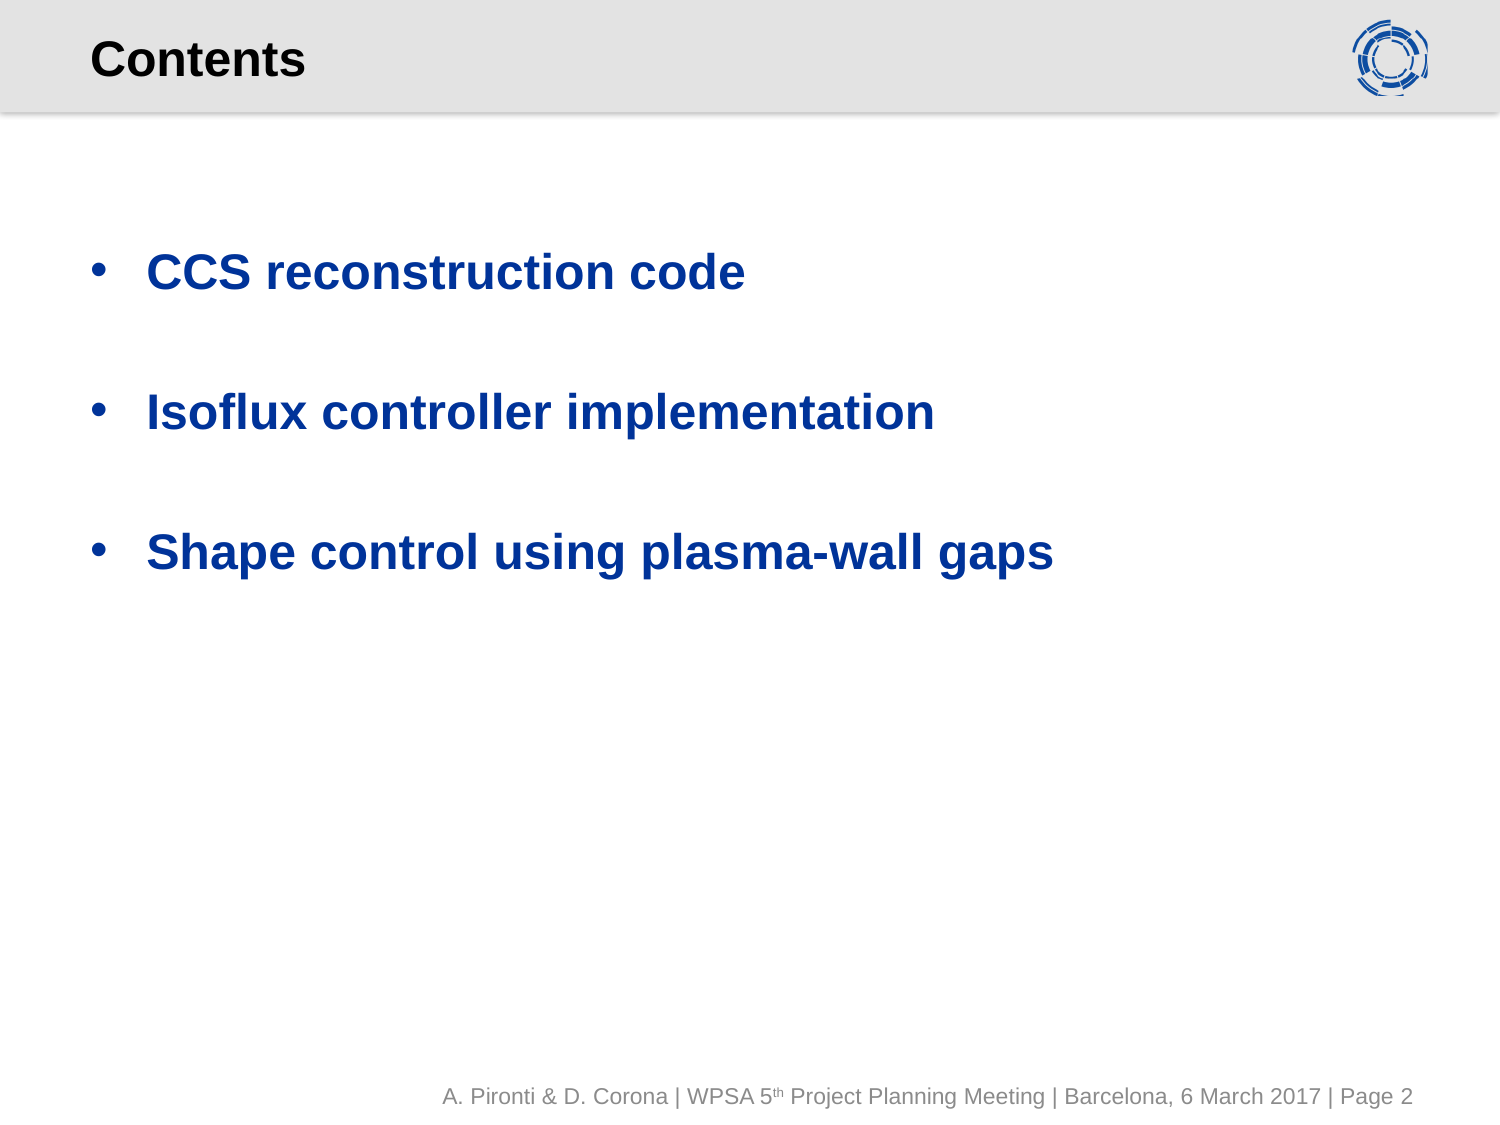

# Contents
CCS reconstruction code

Isoflux controller implementation

Shape control using plasma-wall gaps
A. Pironti & D. Corona | WPSA 5th Project Planning Meeting | Barcelona, 6 March 2017 | Page 2